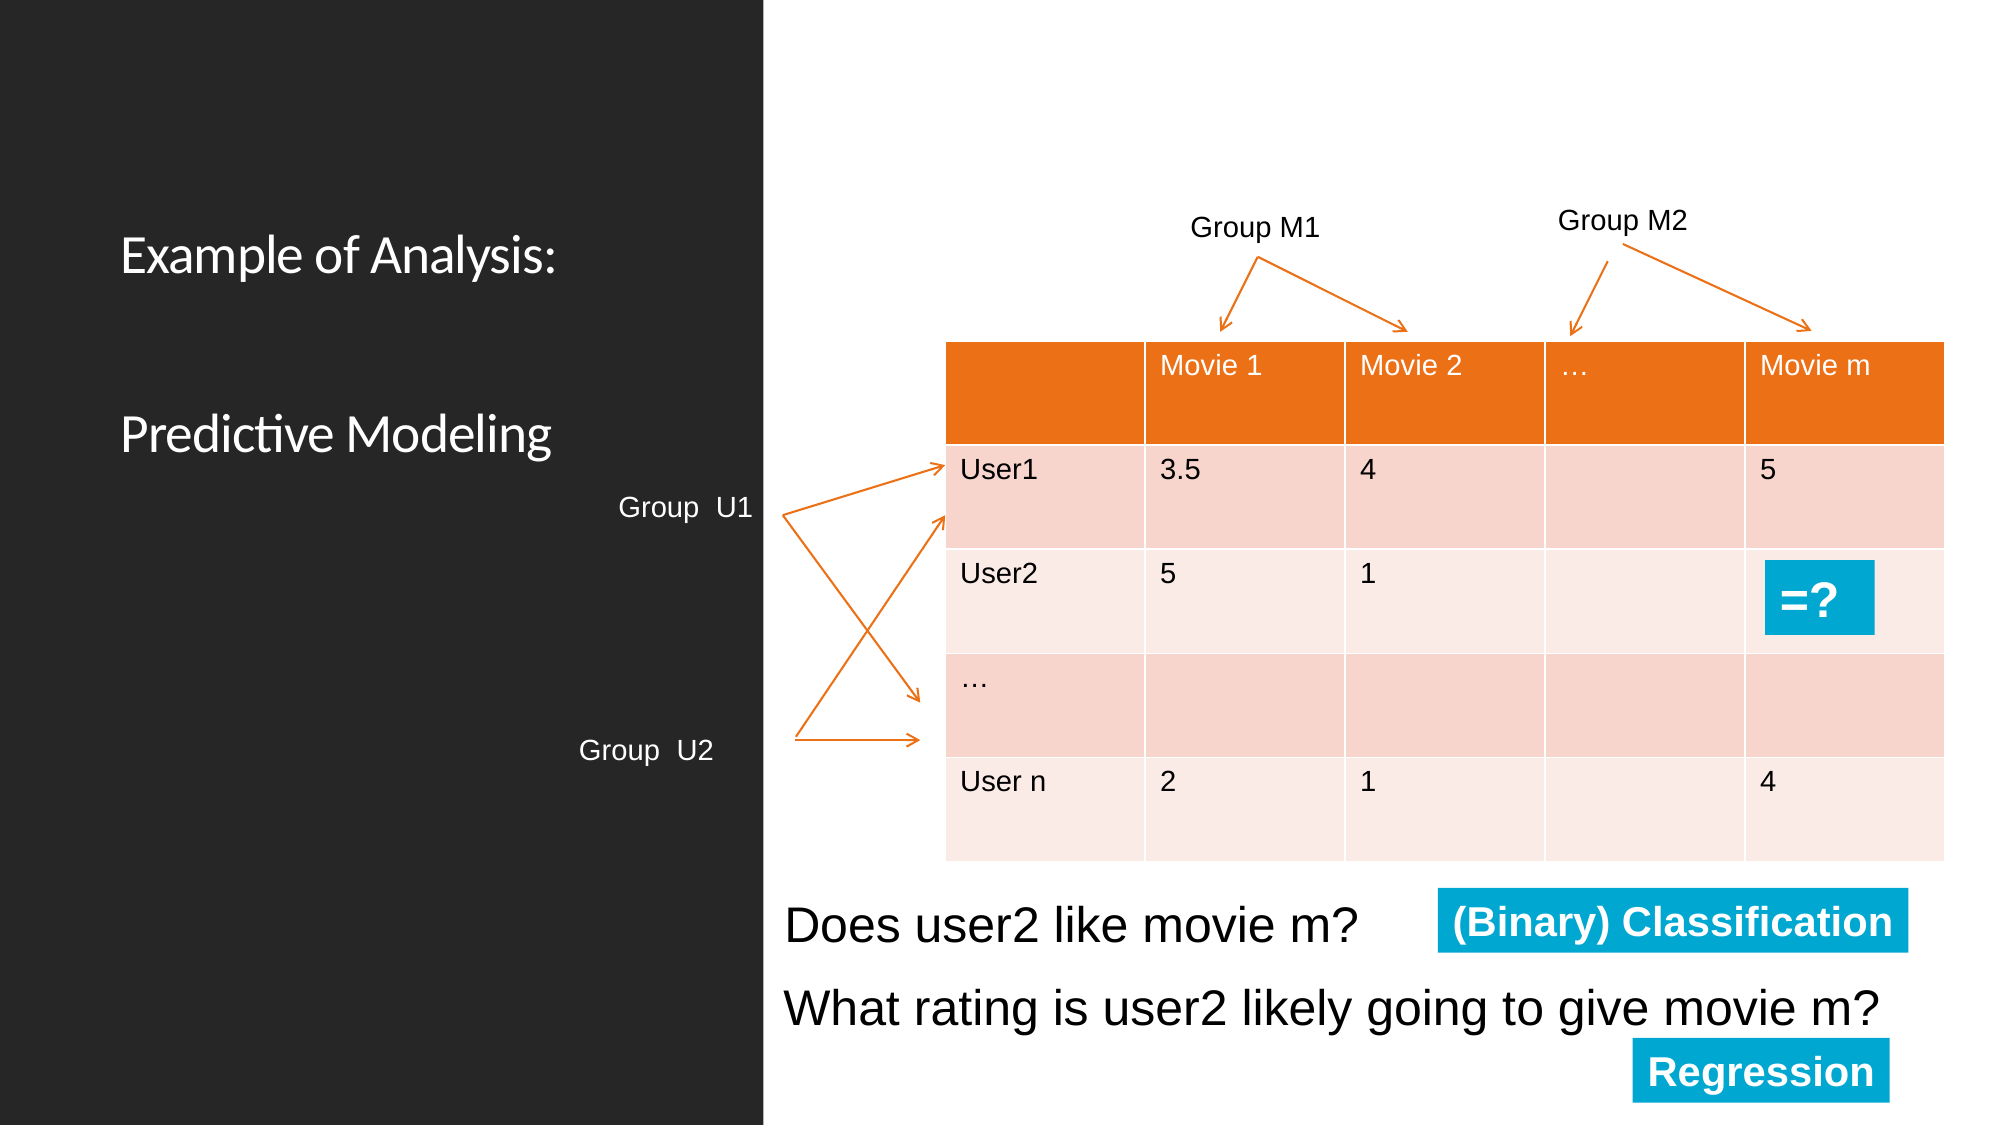

# Example of Analysis: Predictive Modeling
Group M2
Group M1
Group  U1
Group  U2
|  | Movie 1 | Movie 2 | … | Movie m |
| --- | --- | --- | --- | --- |
| User1 | 3.5 | 4 |  | 5 |
| User2 | 5 | 1 |  |  |
| … |  |  |  |  |
| User n | 2 | 1 |  | 4 |
=?
Does user2 like movie m?
(Binary) Classification
What rating is user2 likely going to give movie m?
Regression